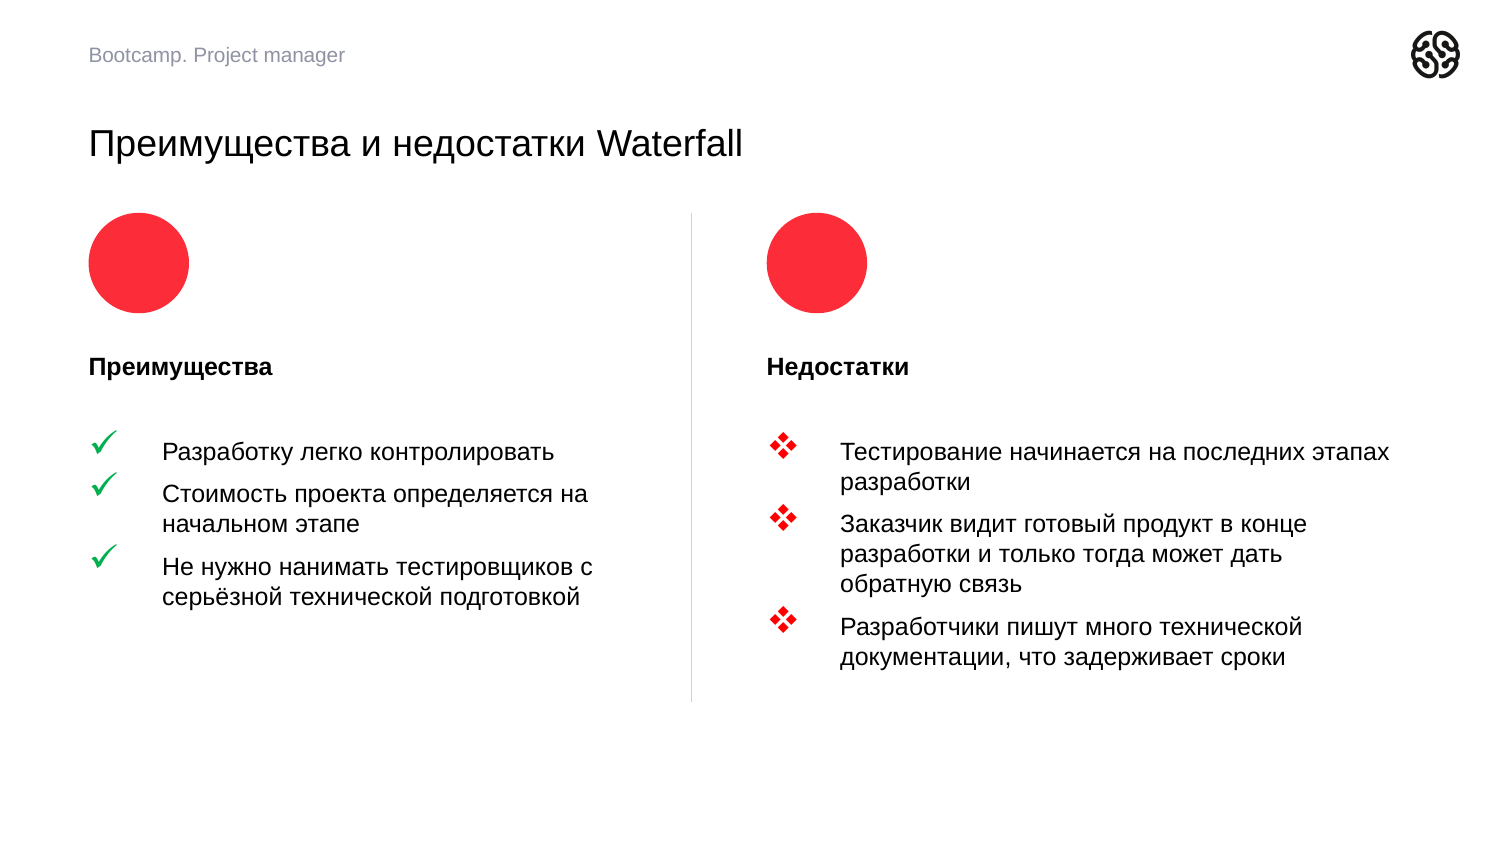

Bootcamp. Project manager
# Преимущества и недостатки Waterfall

Преимущества

Разработку легко контролировать
Стоимость проекта определяется на начальном этапе
Не нужно нанимать тестировщиков с серьёзной технической подготовкой
Недостатки

Тестирование начинается на последних этапах разработки
Заказчик видит готовый продукт в конце разработки и только тогда может дать обратную связь
Разработчики пишут много технической документации, что задерживает сроки